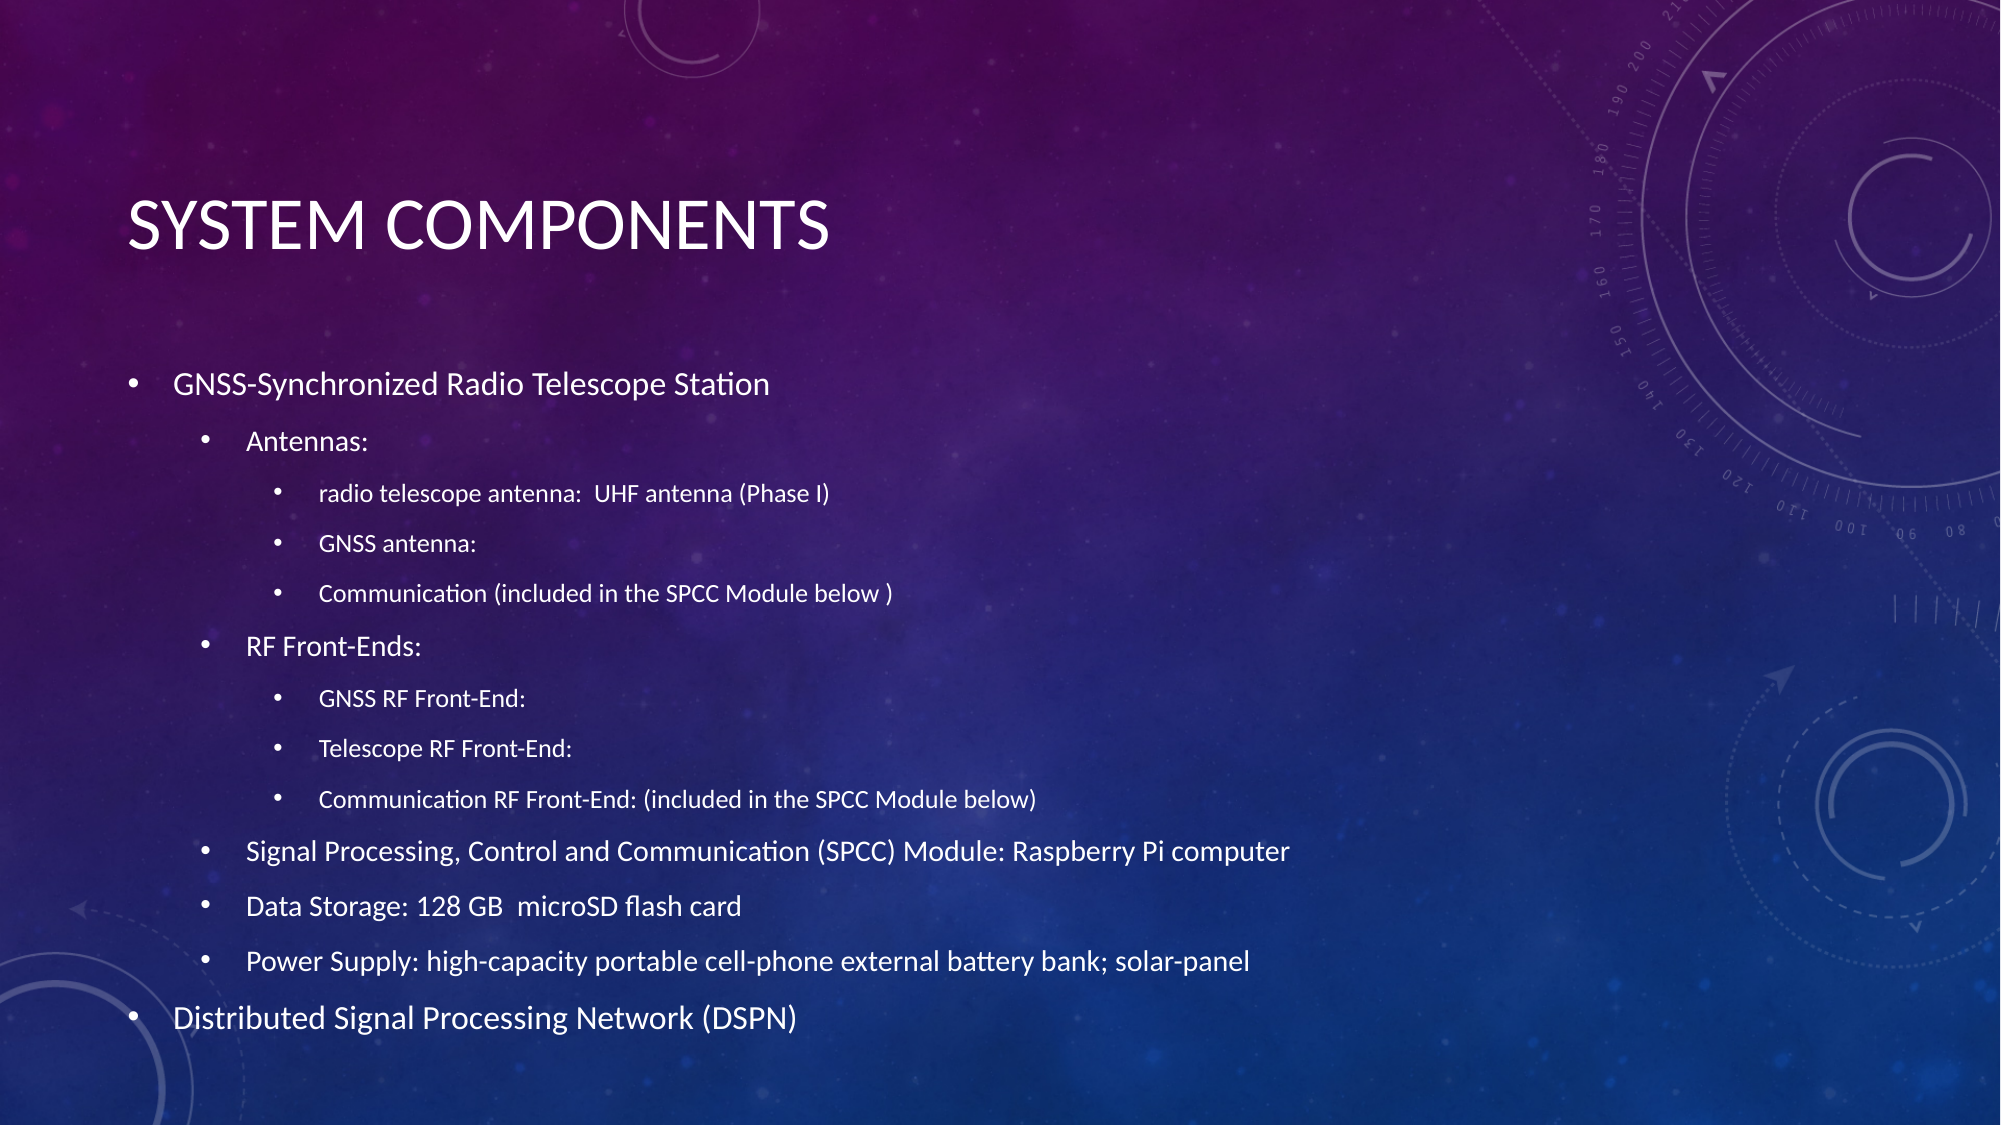

# System components
GNSS-Synchronized Radio Telescope Station
Antennas:
radio telescope antenna:  UHF antenna (Phase I)
GNSS antenna:
Communication (included in the SPCC Module below )
RF Front-Ends:
GNSS RF Front-End:
Telescope RF Front-End:
Communication RF Front-End: (included in the SPCC Module below)
Signal Processing, Control and Communication (SPCC) Module: Raspberry Pi computer
Data Storage: 128 GB  microSD flash card
Power Supply: high-capacity portable cell-phone external battery bank; solar-panel
Distributed Signal Processing Network (DSPN)